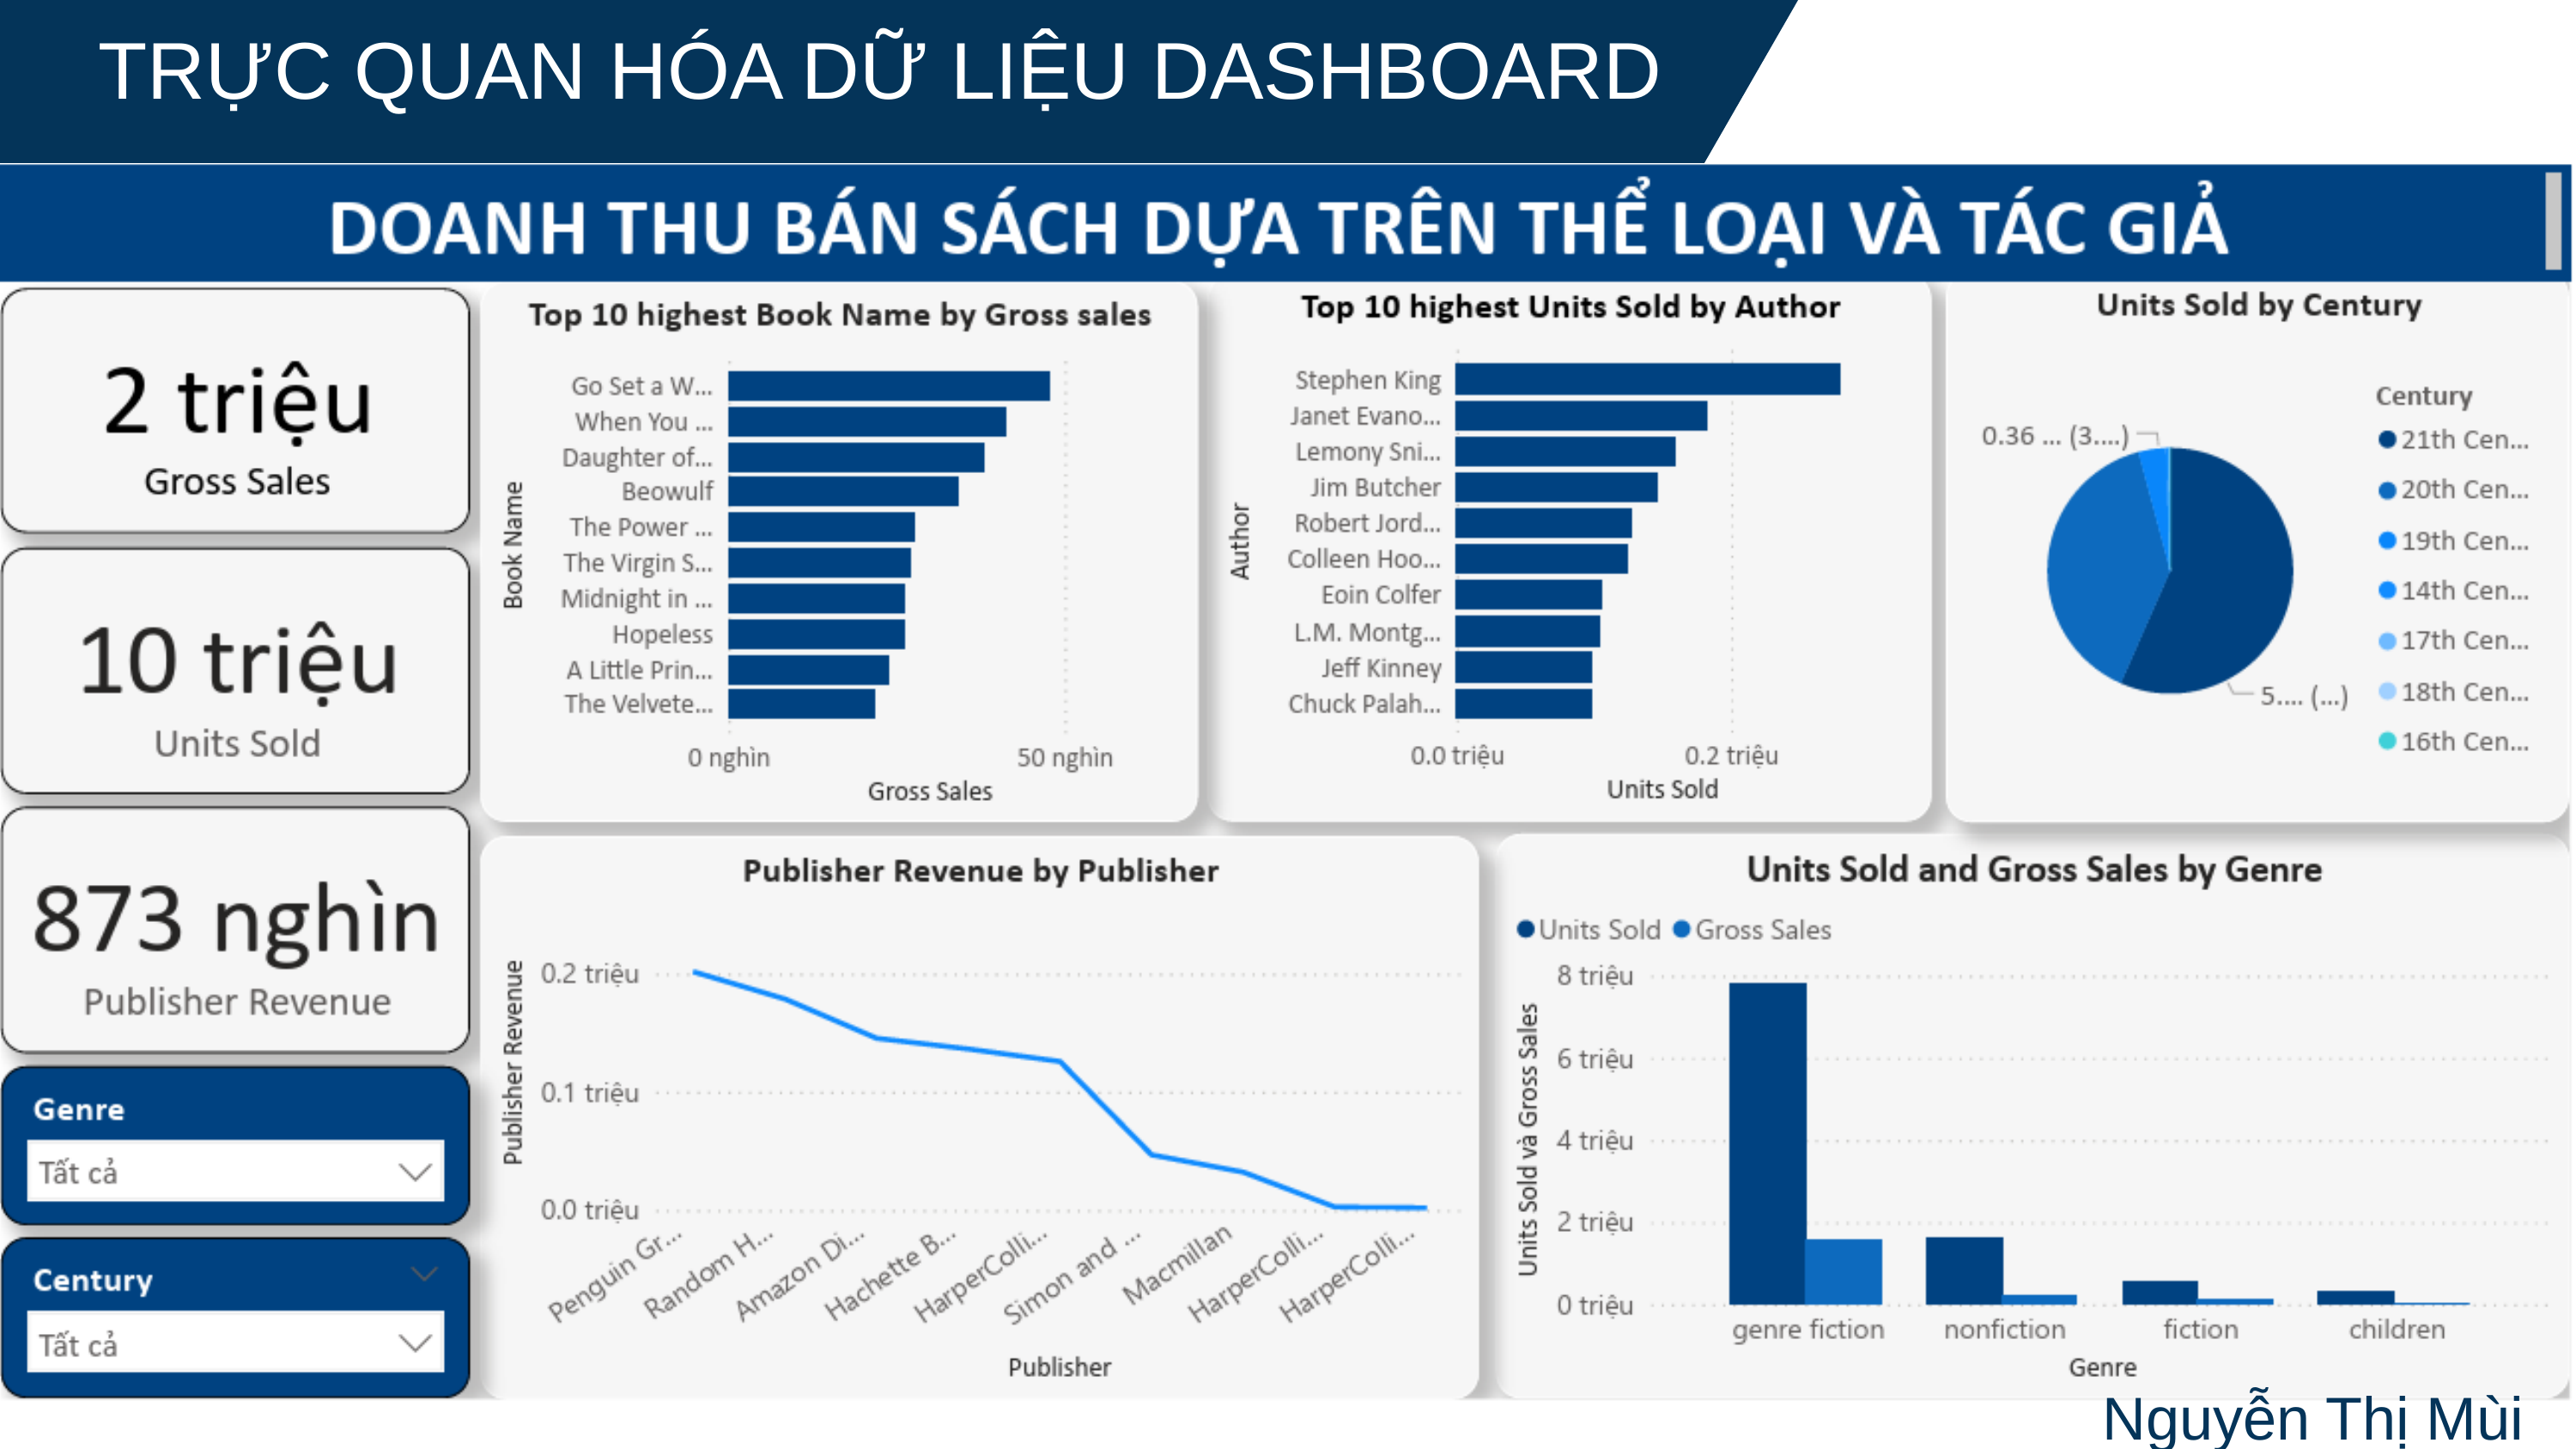

TRỰC QUAN HÓA DỮ LIỆU DASHBOARD

Nguyễn Thị Mùi